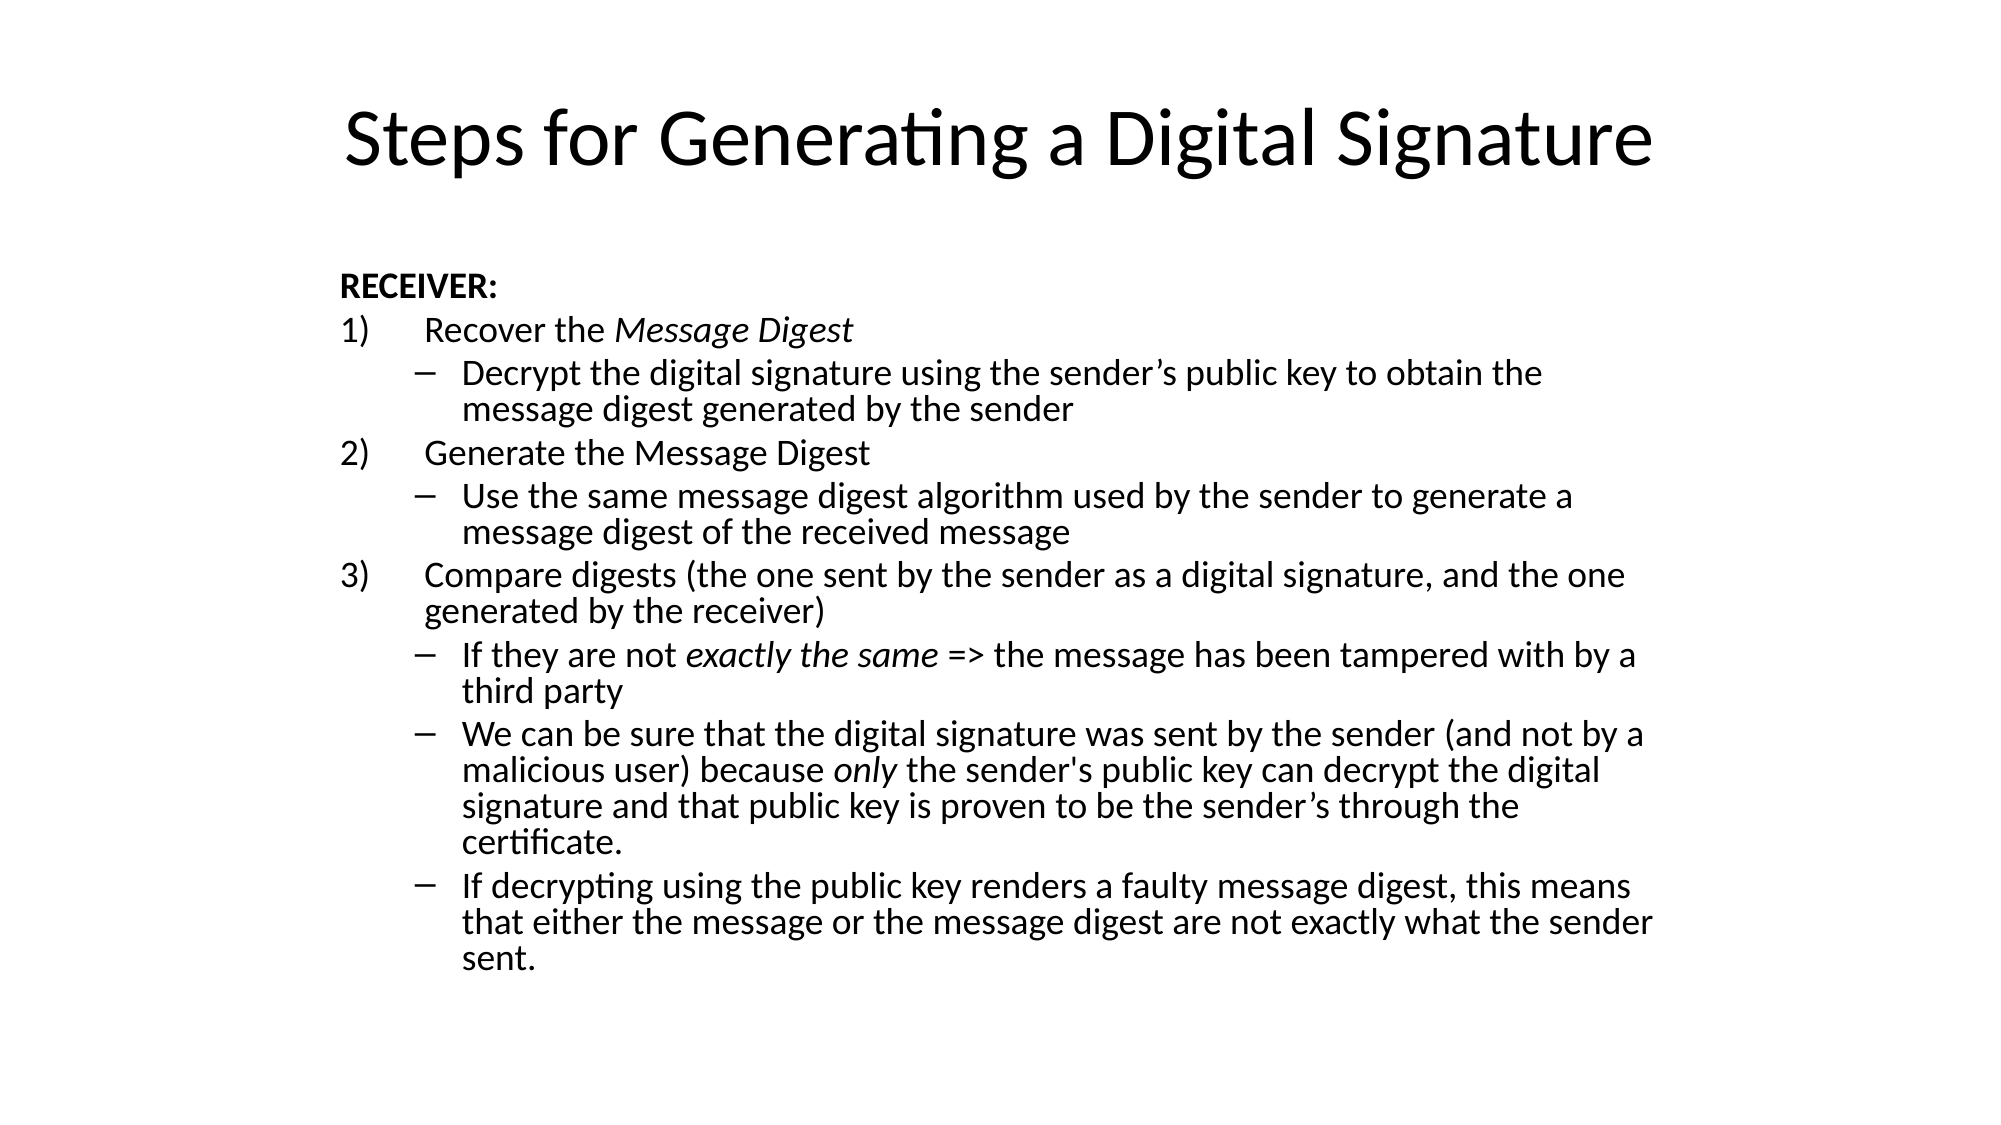

# Steps for Generating a Digital Signature
RECEIVER:
Recover the Message Digest
Decrypt the digital signature using the sender’s public key to obtain the message digest generated by the sender
Generate the Message Digest
Use the same message digest algorithm used by the sender to generate a message digest of the received message
Compare digests (the one sent by the sender as a digital signature, and the one generated by the receiver)
If they are not exactly the same => the message has been tampered with by a third party
We can be sure that the digital signature was sent by the sender (and not by a malicious user) because only the sender's public key can decrypt the digital signature and that public key is proven to be the sender’s through the certificate.
If decrypting using the public key renders a faulty message digest, this means that either the message or the message digest are not exactly what the sender sent.